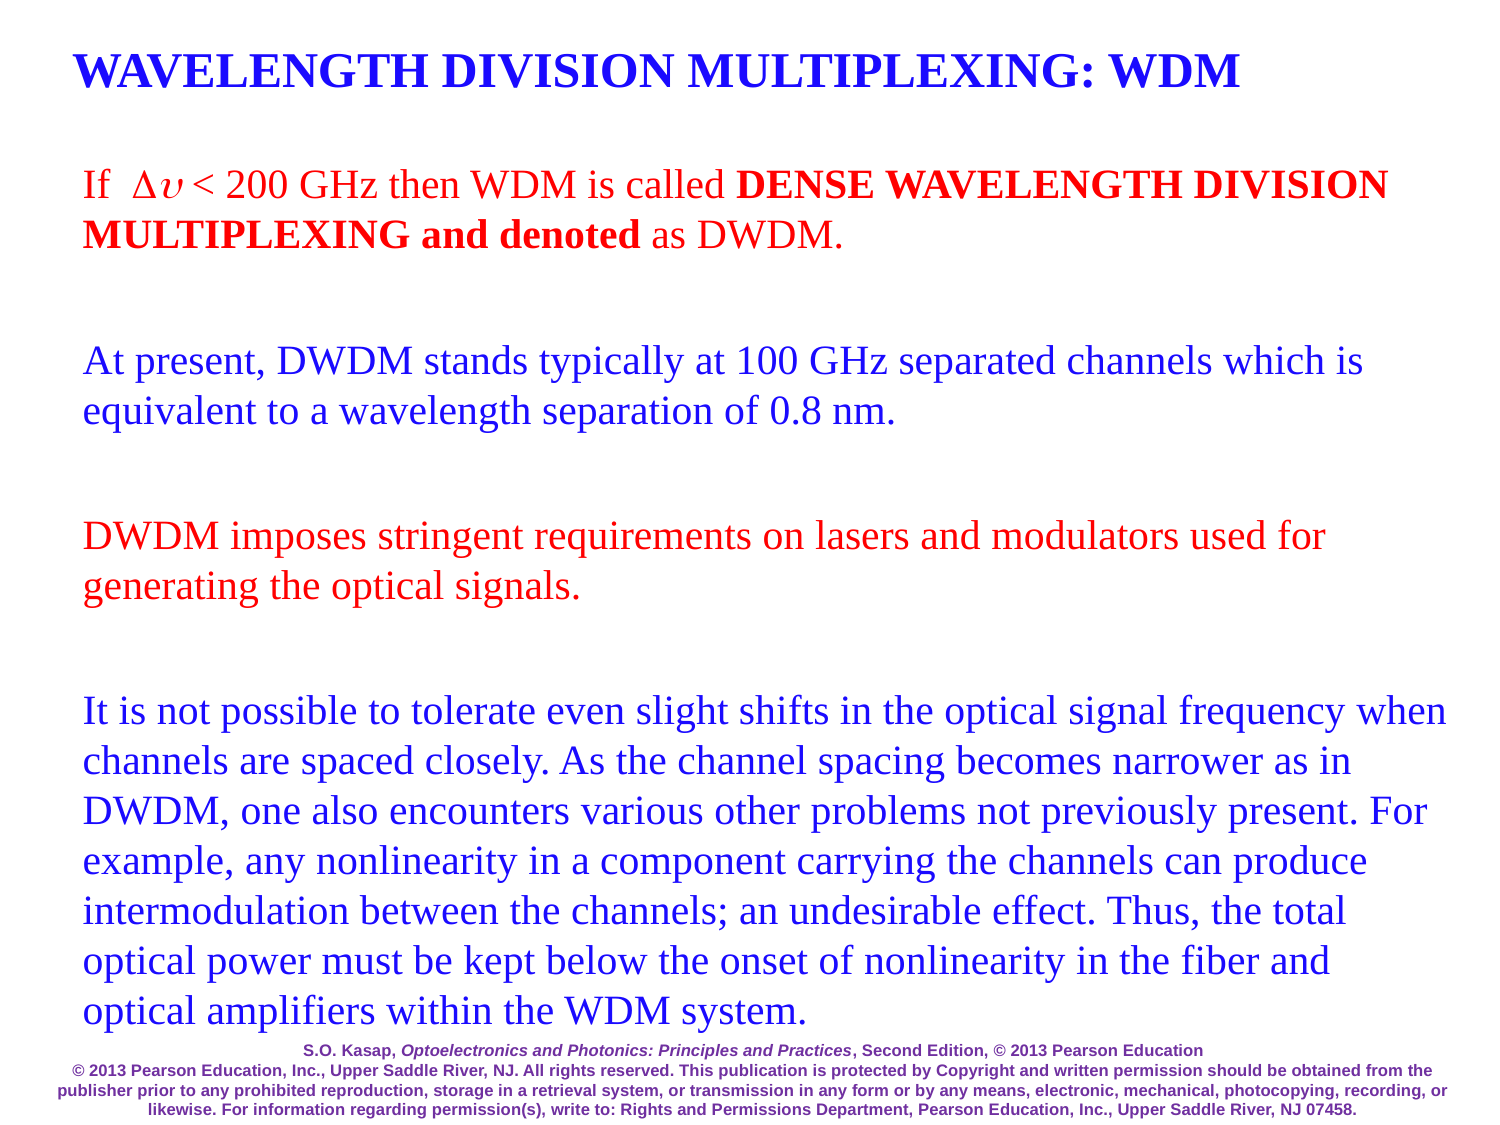

# WAVELENGTH DIVISION MULTIPLEXING: WDM
If  Δυ < 200 GHz then WDM is called dense wavelength division multiplexing and denoted as DWDM.

At present, DWDM stands typically at 100 GHz separated channels which is equivalent to a wavelength separation of 0.8 nm.

DWDM imposes stringent requirements on lasers and modulators used for generating the optical signals.

It is not possible to tolerate even slight shifts in the optical signal frequency when channels are spaced closely. As the channel spacing becomes narrower as in DWDM, one also encounters various other problems not previously present. For example, any nonlinearity in a component carrying the channels can produce intermodulation between the channels; an undesirable effect. Thus, the total optical power must be kept below the onset of nonlinearity in the fiber and optical amplifiers within the WDM system.